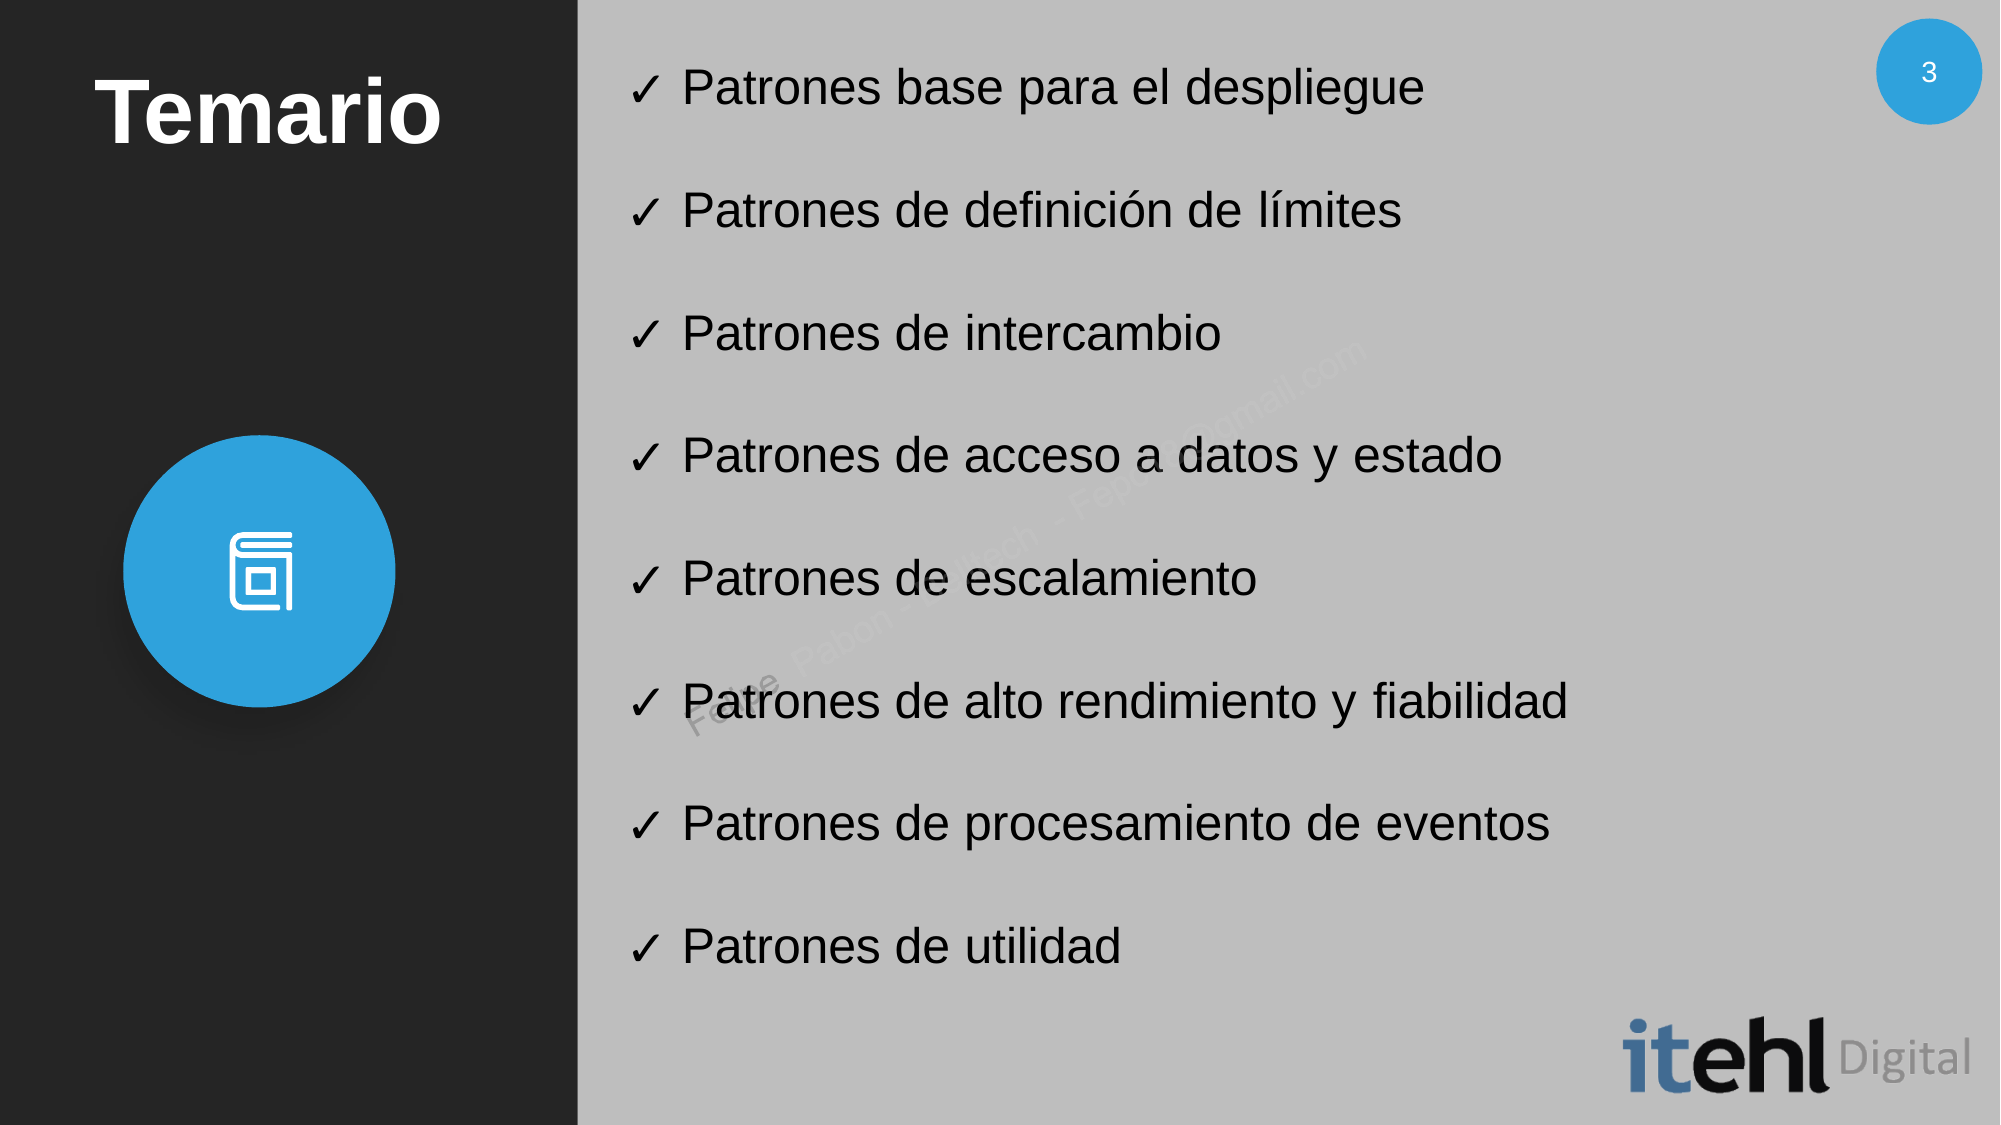

# Temario
3
Patrones base para el despliegue

Patrones de definición de límites

Patrones de intercambio

Patrones de acceso a datos y estado

Patrones de escalamiento

Patrones de alto rendimiento y fiabilidad

Patrones de procesamiento de eventos

Patrones de utilidad